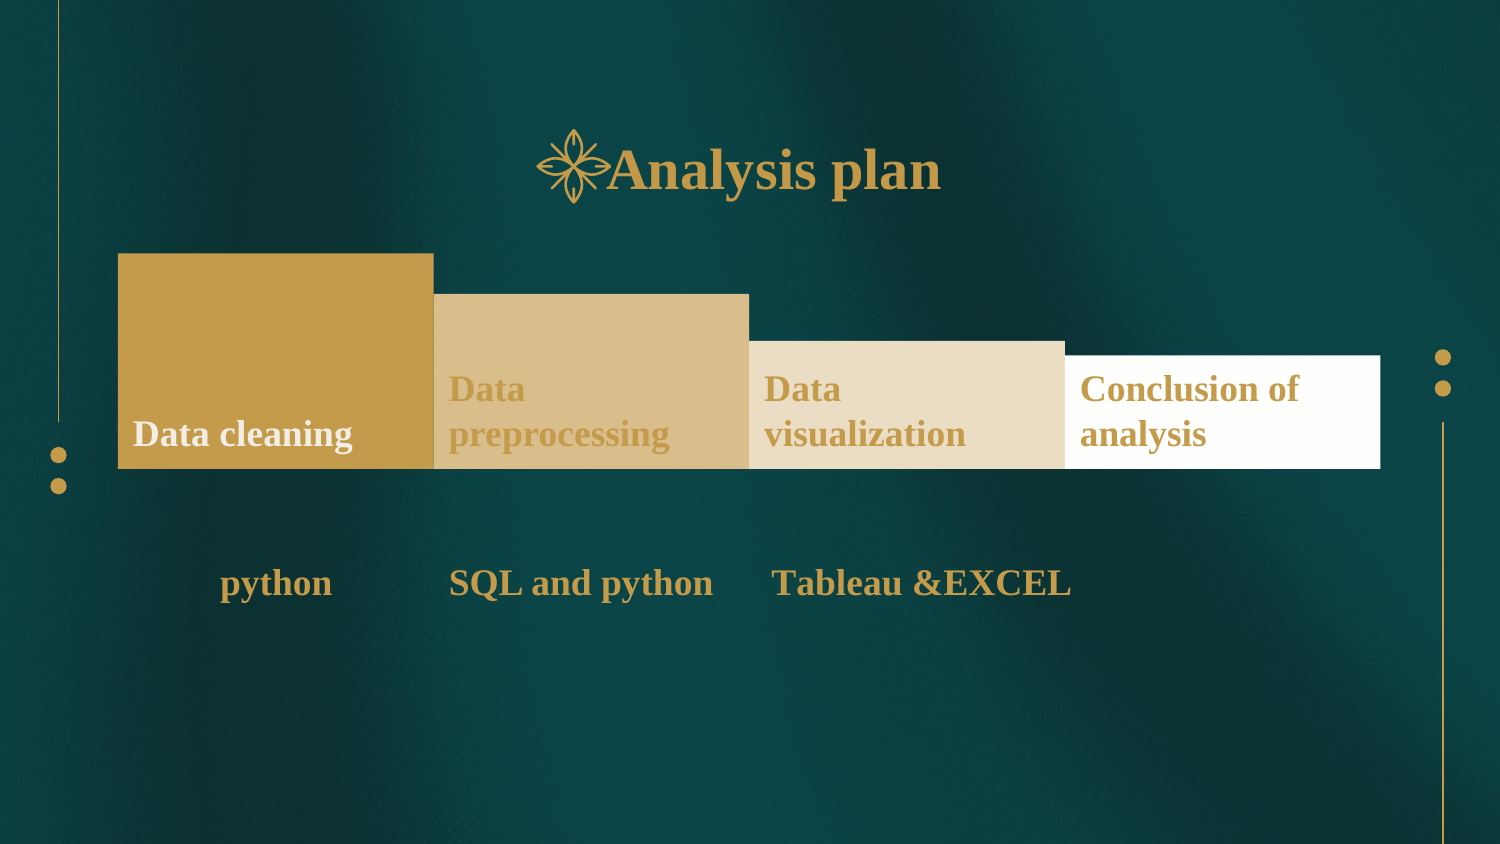

Analysis plan

Data cleaning
Data preprocessing
Data visualization
Conclusion of analysis
python
SQL and python
Tableau &EXCEL